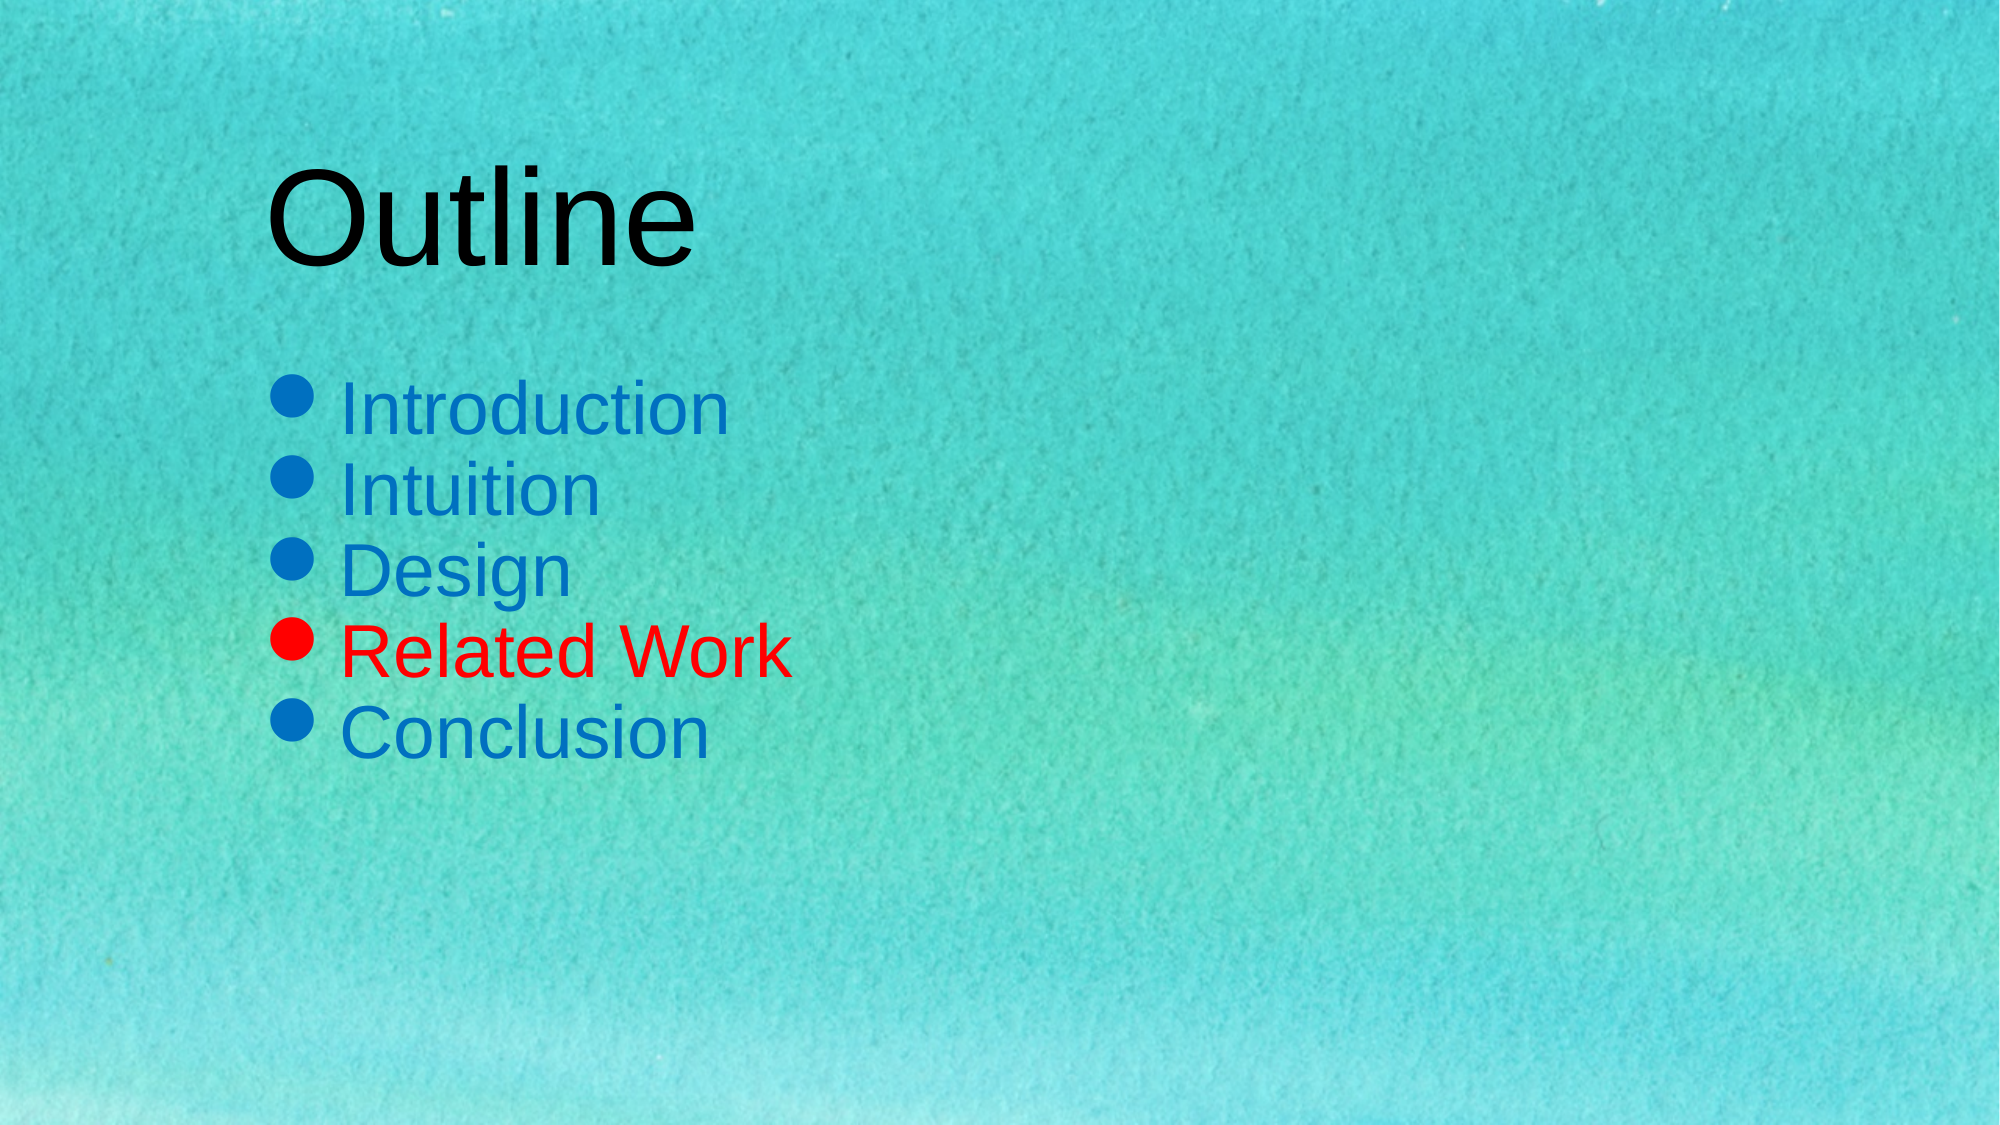

# Outline

Introduction
Intuition
Design
Related Work
Conclusion